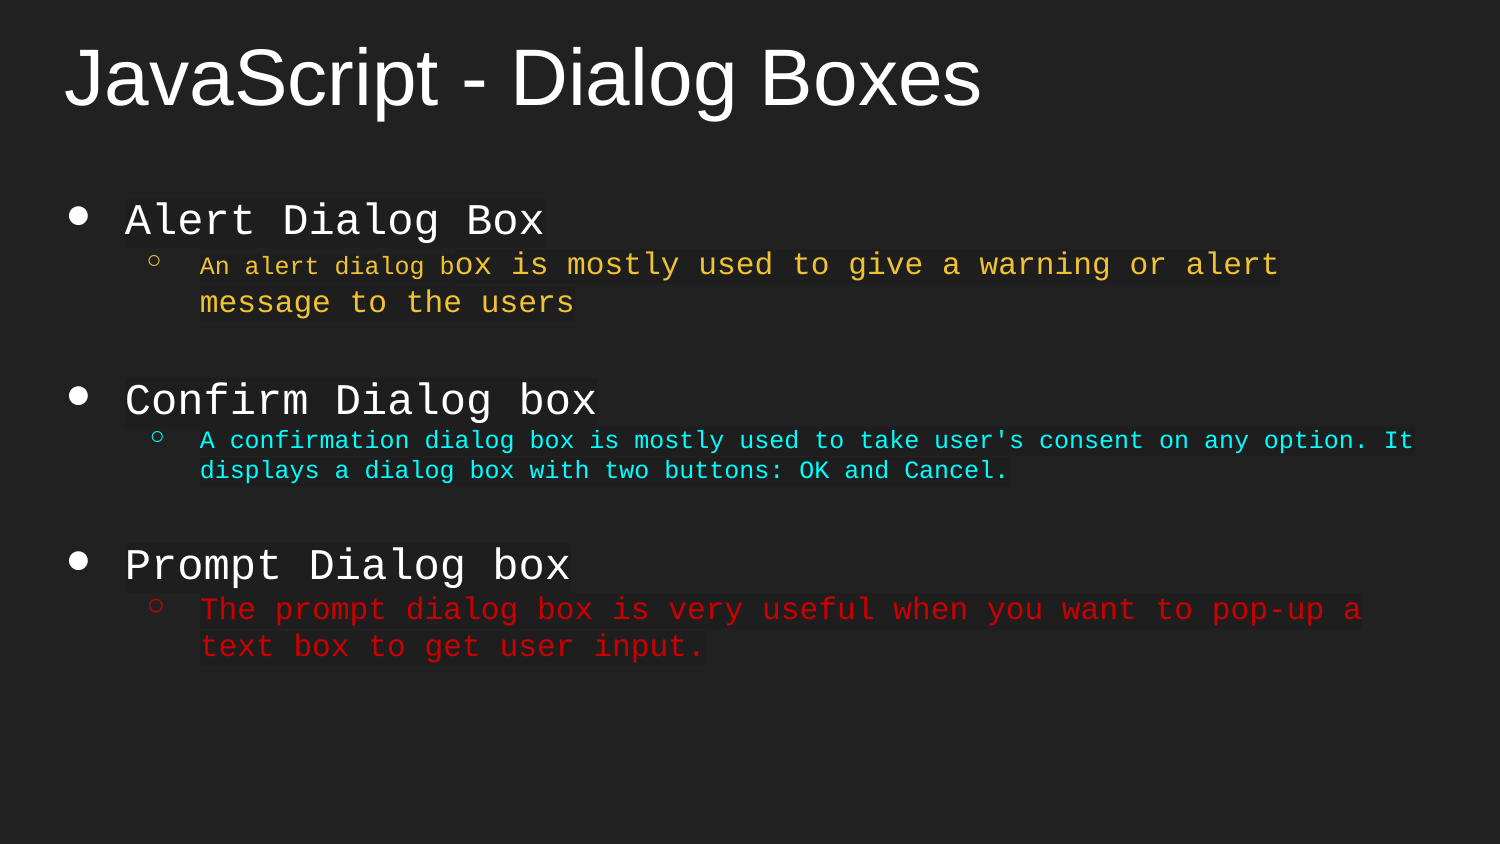

JavaScript - Dialog Boxes
Alert Dialog Box
An alert dialog box is mostly used to give a warning or alert message to the users

Confirm Dialog box
A confirmation dialog box is mostly used to take user's consent on any option. It displays a dialog box with two buttons: OK and Cancel.

Prompt Dialog box
The prompt dialog box is very useful when you want to pop-up a text box to get user input.